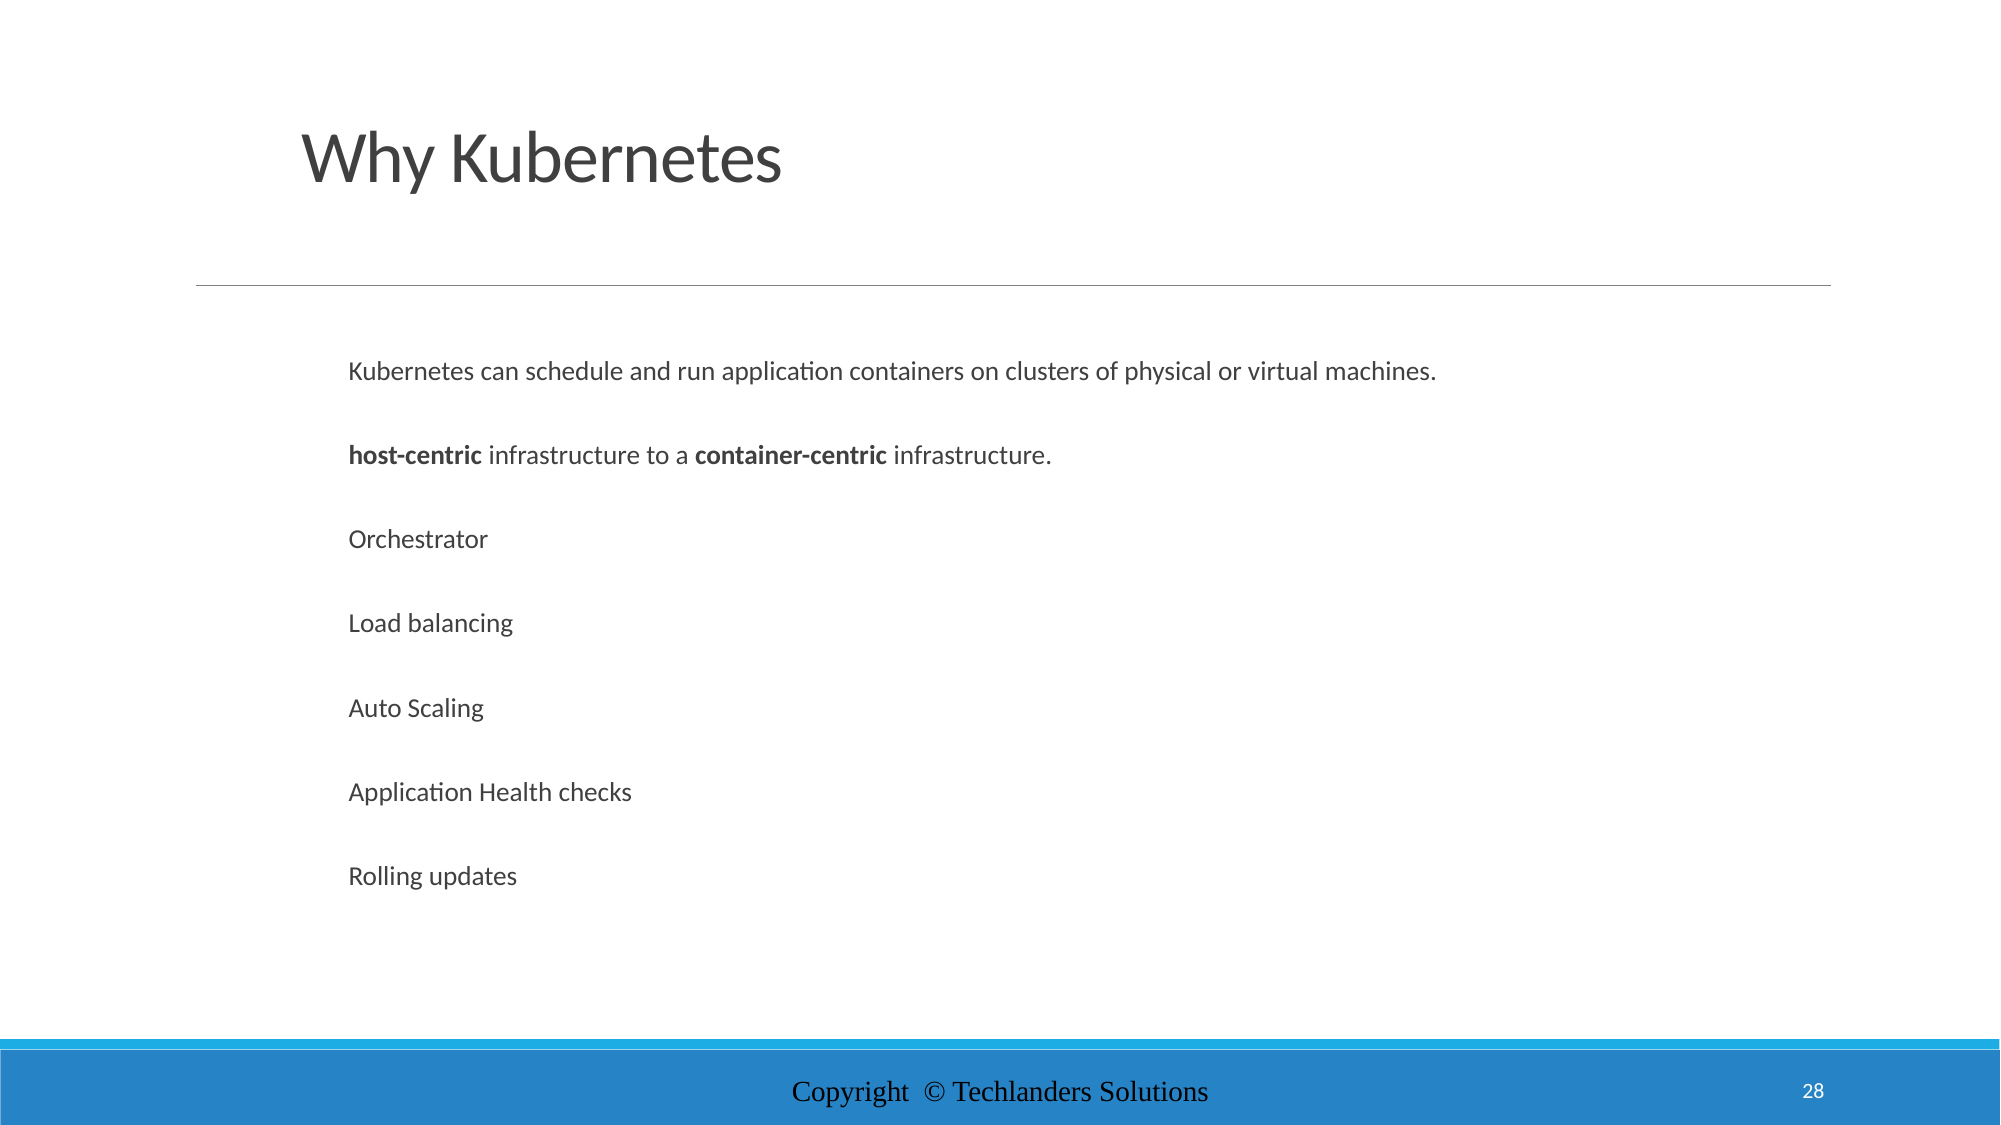

# Why Kubernetes

Kubernetes can schedule and run application containers on clusters of physical or virtual machines.

host-centric infrastructure to a container-centric infrastructure.

Orchestrator

Load balancing

Auto Scaling

Application Health checks

Rolling updates

Copyright  © Techlanders Solutions
28